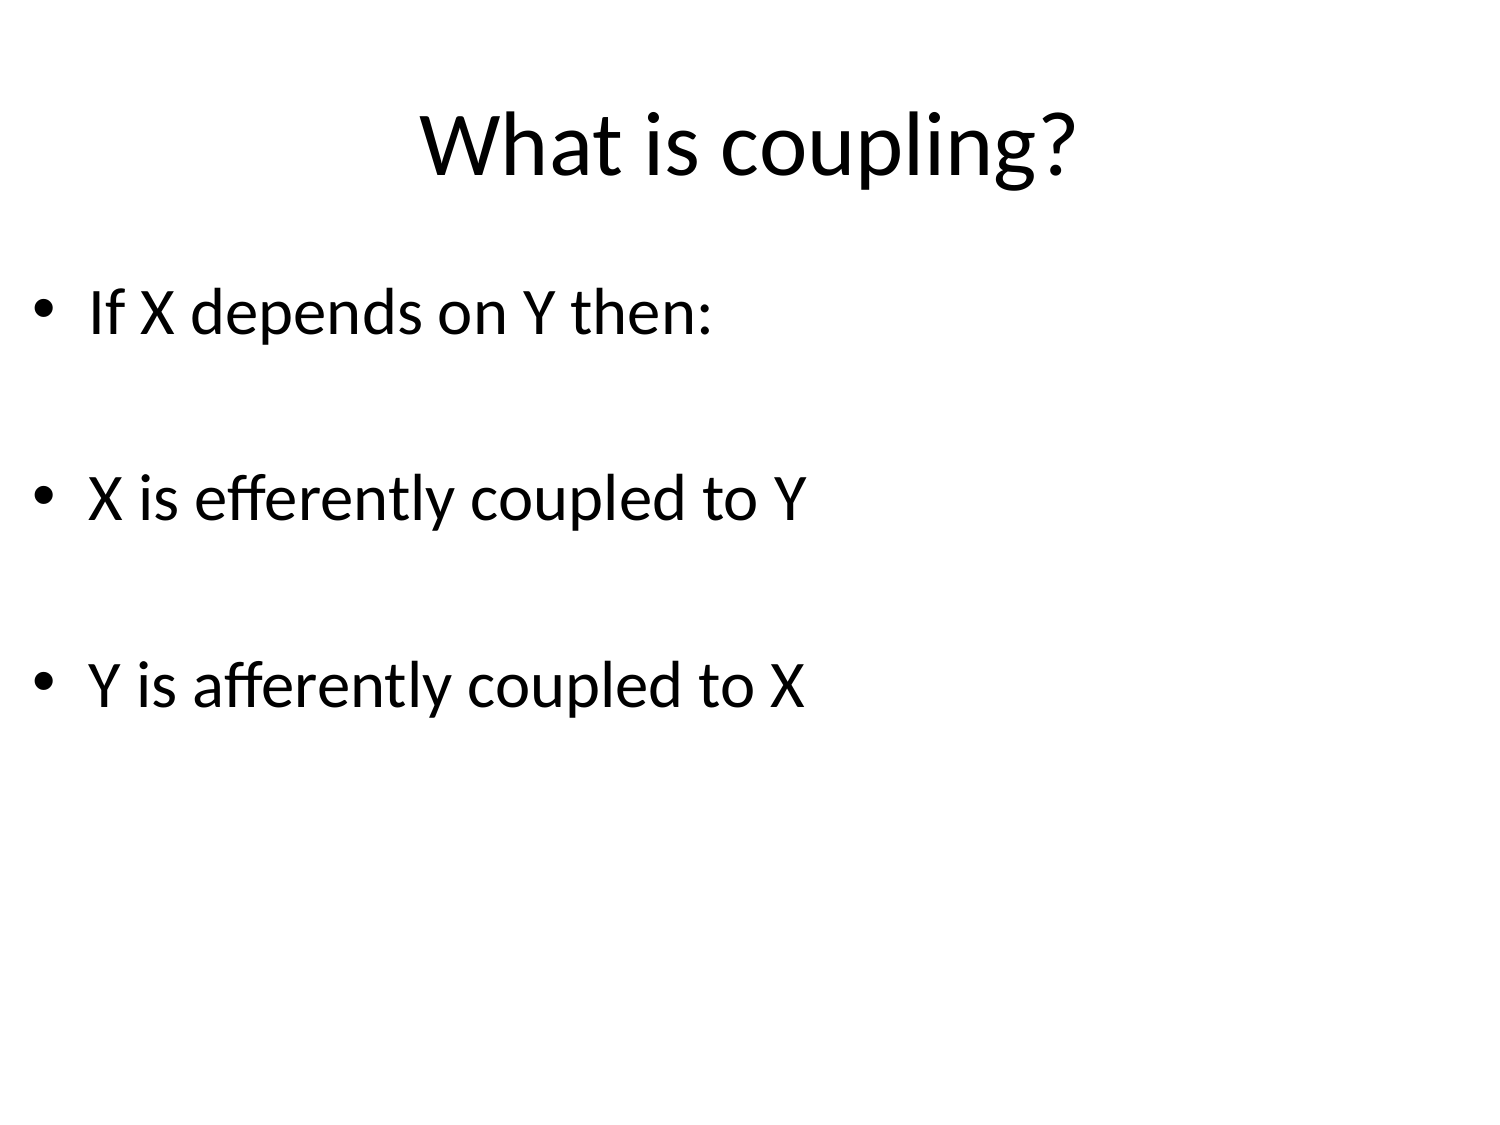

# What is coupling?
If X depends on Y then:

X is efferently coupled to Y

Y is afferently coupled to X